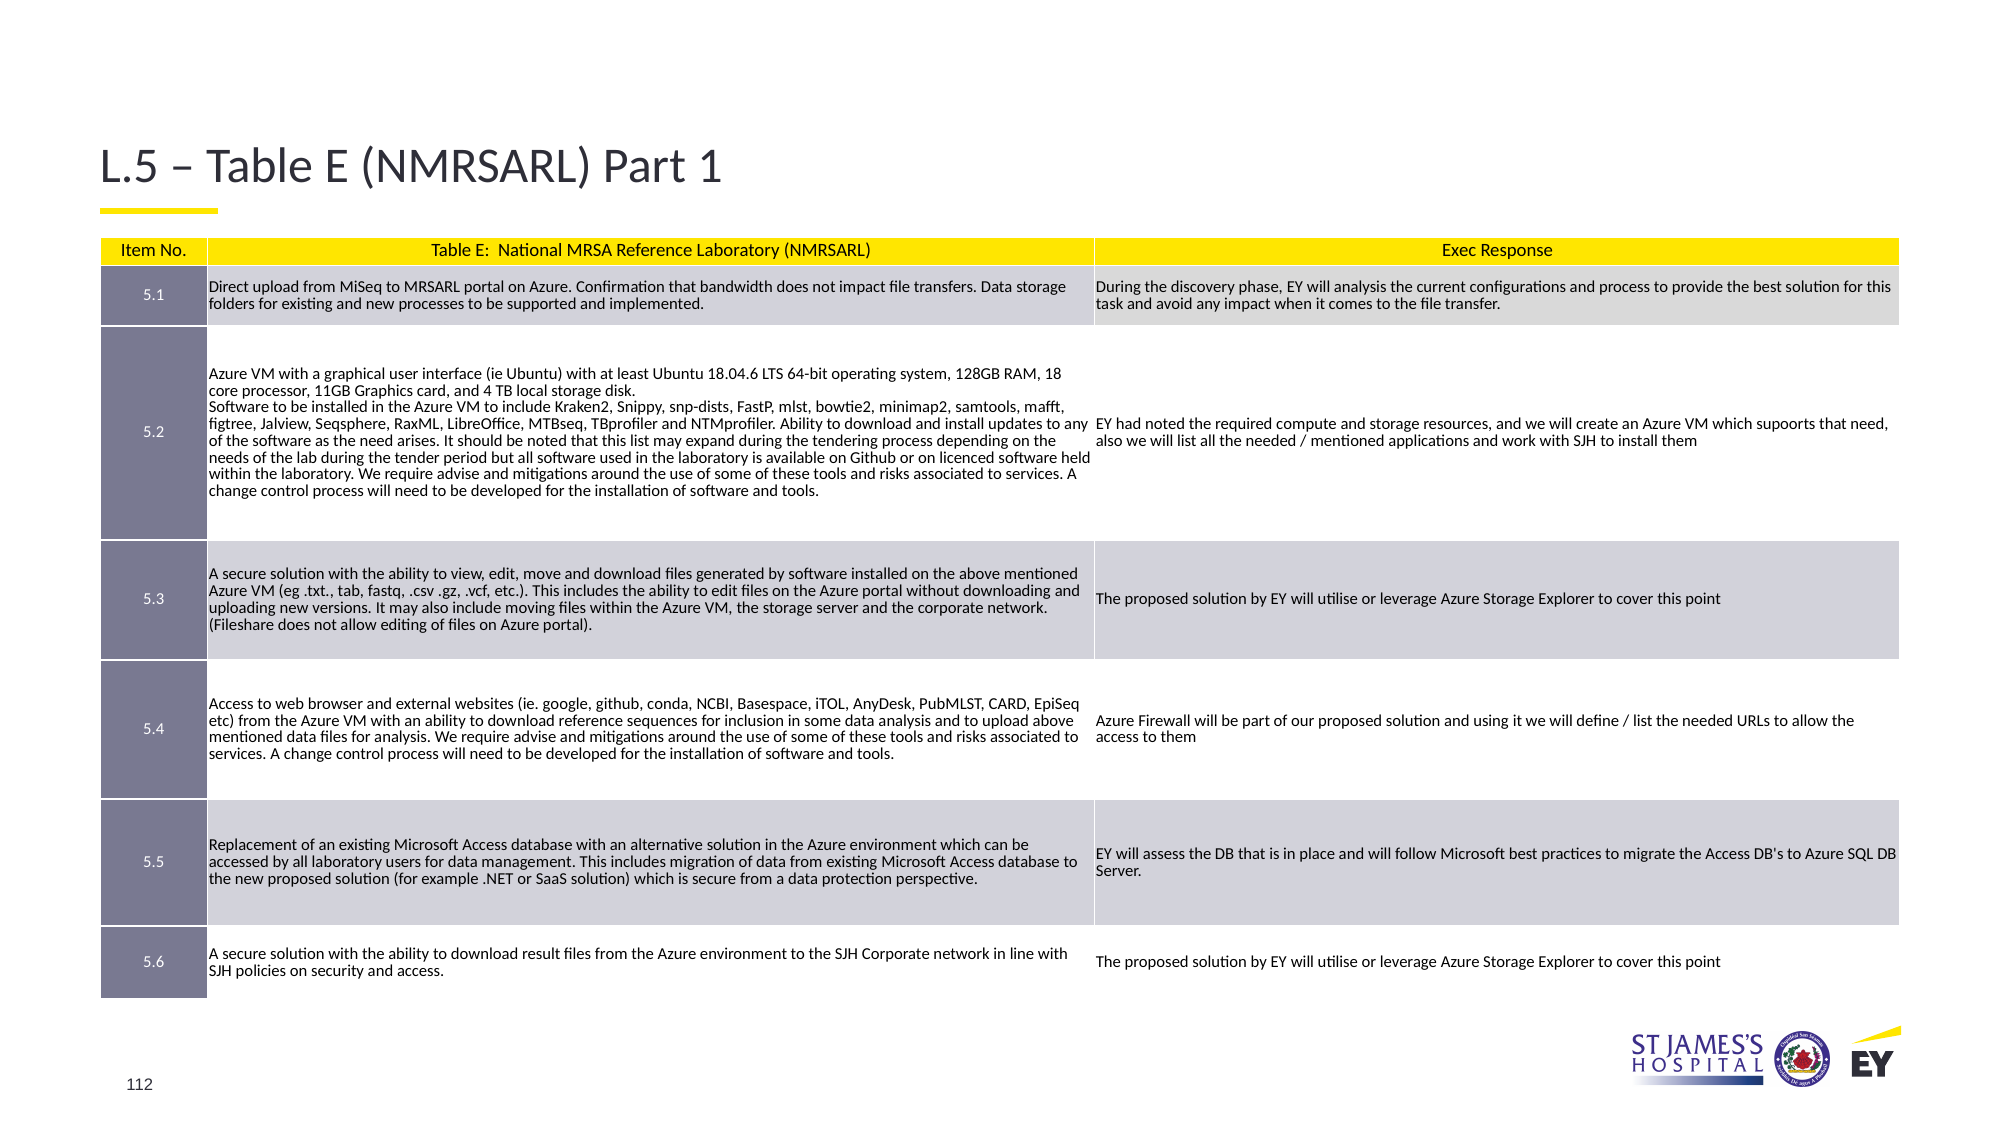

L.5 – Table E (NMRSARL) Part 1
| Item No. | Table E:  National MRSA Reference Laboratory (NMRSARL) | Exec Response |
| --- | --- | --- |
| 5.1 | Direct upload from MiSeq to MRSARL portal on Azure. Confirmation that bandwidth does not impact file transfers. Data storage folders for existing and new processes to be supported and implemented. | During the discovery phase, EY will analysis the current configurations and process to provide the best solution for this task and avoid any impact when it comes to the file transfer. |
| 5.2 | Azure VM with a graphical user interface (ie Ubuntu) with at least Ubuntu 18.04.6 LTS 64-bit operating system, 128GB RAM, 18 core processor, 11GB Graphics card, and 4 TB local storage disk. Software to be installed in the Azure VM to include Kraken2, Snippy, snp-dists, FastP, mlst, bowtie2, minimap2, samtools, mafft, figtree, Jalview, Seqsphere, RaxML, LibreOffice, MTBseq, TBprofiler and NTMprofiler. Ability to download and install updates to any of the software as the need arises. It should be noted that this list may expand during the tendering process depending on the needs of the lab during the tender period but all software used in the laboratory is available on Github or on licenced software held within the laboratory. We require advise and mitigations around the use of some of these tools and risks associated to services. A change control process will need to be developed for the installation of software and tools. | EY had noted the required compute and storage resources, and we will create an Azure VM which supoorts that need, also we will list all the needed / mentioned applications and work with SJH to install them |
| 5.3 | A secure solution with the ability to view, edit, move and download files generated by software installed on the above mentioned Azure VM (eg .txt., tab, fastq, .csv .gz, .vcf, etc.). This includes the ability to edit files on the Azure portal without downloading and uploading new versions. It may also include moving files within the Azure VM, the storage server and the corporate network. (Fileshare does not allow editing of files on Azure portal). | The proposed solution by EY will utilise or leverage Azure Storage Explorer to cover this point |
| 5.4 | Access to web browser and external websites (ie. google, github, conda, NCBI, Basespace, iTOL, AnyDesk, PubMLST, CARD, EpiSeq etc) from the Azure VM with an ability to download reference sequences for inclusion in some data analysis and to upload above mentioned data files for analysis. We require advise and mitigations around the use of some of these tools and risks associated to services. A change control process will need to be developed for the installation of software and tools. | Azure Firewall will be part of our proposed solution and using it we will define / list the needed URLs to allow the access to them |
| 5.5 | Replacement of an existing Microsoft Access database with an alternative solution in the Azure environment which can be accessed by all laboratory users for data management. This includes migration of data from existing Microsoft Access database to the new proposed solution (for example .NET or SaaS solution) which is secure from a data protection perspective. | EY will assess the DB that is in place and will follow Microsoft best practices to migrate the Access DB's to Azure SQL DB Server. |
| 5.6 | A secure solution with the ability to download result files from the Azure environment to the SJH Corporate network in line with SJH policies on security and access. | The proposed solution by EY will utilise or leverage Azure Storage Explorer to cover this point |